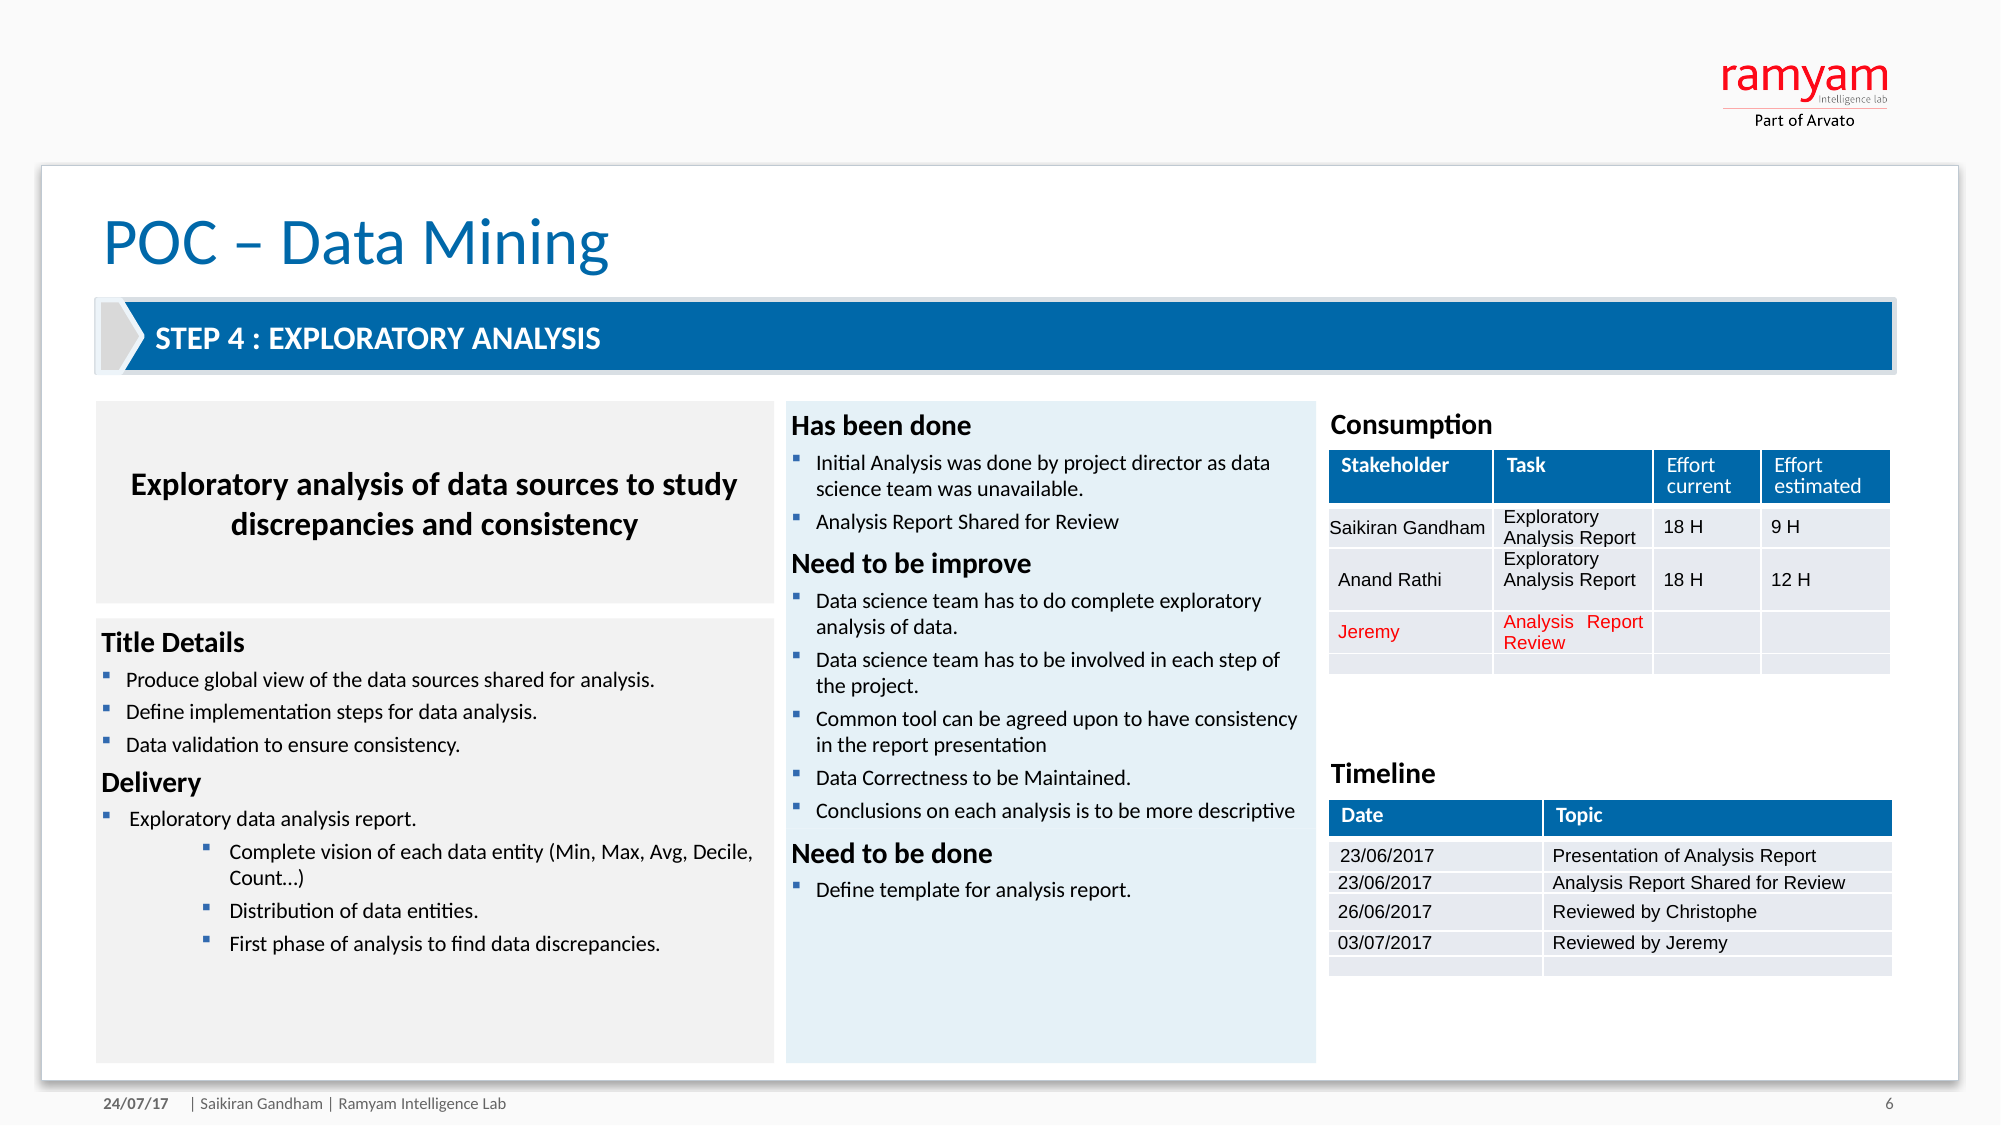

# POC – Data Mining
  Step 4 : exploratory Analysis

Has been done
Initial Analysis was done by project director as data science team was unavailable.
Analysis Report Shared for Review
Need to be improve
Data science team has to do complete exploratory analysis of data.
Data science team has to be involved in each step of the project.
Common tool can be agreed upon to have consistency in the report presentation
Data Correctness to be Maintained.
Conclusions on each analysis is to be more descriptive
Exploratory analysis of data sources to study discrepancies and consistency
Consumption
| Stakeholder | Task | Effort current | Effort estimated |
| --- | --- | --- | --- |
| Saikiran Gandham | Exploratory Analysis Report | 18 H | 9 H |
| Anand Rathi | Exploratory Analysis Report | 18 H | 12 H |
| Jeremy | Analysis Report Review |  |  |
|  |  |  |  |

Title Details
Produce global view of the data sources shared for analysis.
Define implementation steps for data analysis.
Data validation to ensure consistency.
Delivery
Exploratory data analysis report.
Complete vision of each data entity (Min, Max, Avg, Decile, Count…)
Distribution of data entities.
First phase of analysis to find data discrepancies.

Timeline
| Date | Topic |
| --- | --- |
| 23/06/2017 | Presentation of Analysis Report |
| 23/06/2017 | Analysis Report Shared for Review |
| 26/06/2017 | Reviewed by Christophe |
| 03/07/2017 | Reviewed by Jeremy |
|  |  |
Need to be done
Define template for analysis report.
24/07/17
| Saikiran Gandham | Ramyam Intelligence Lab
6